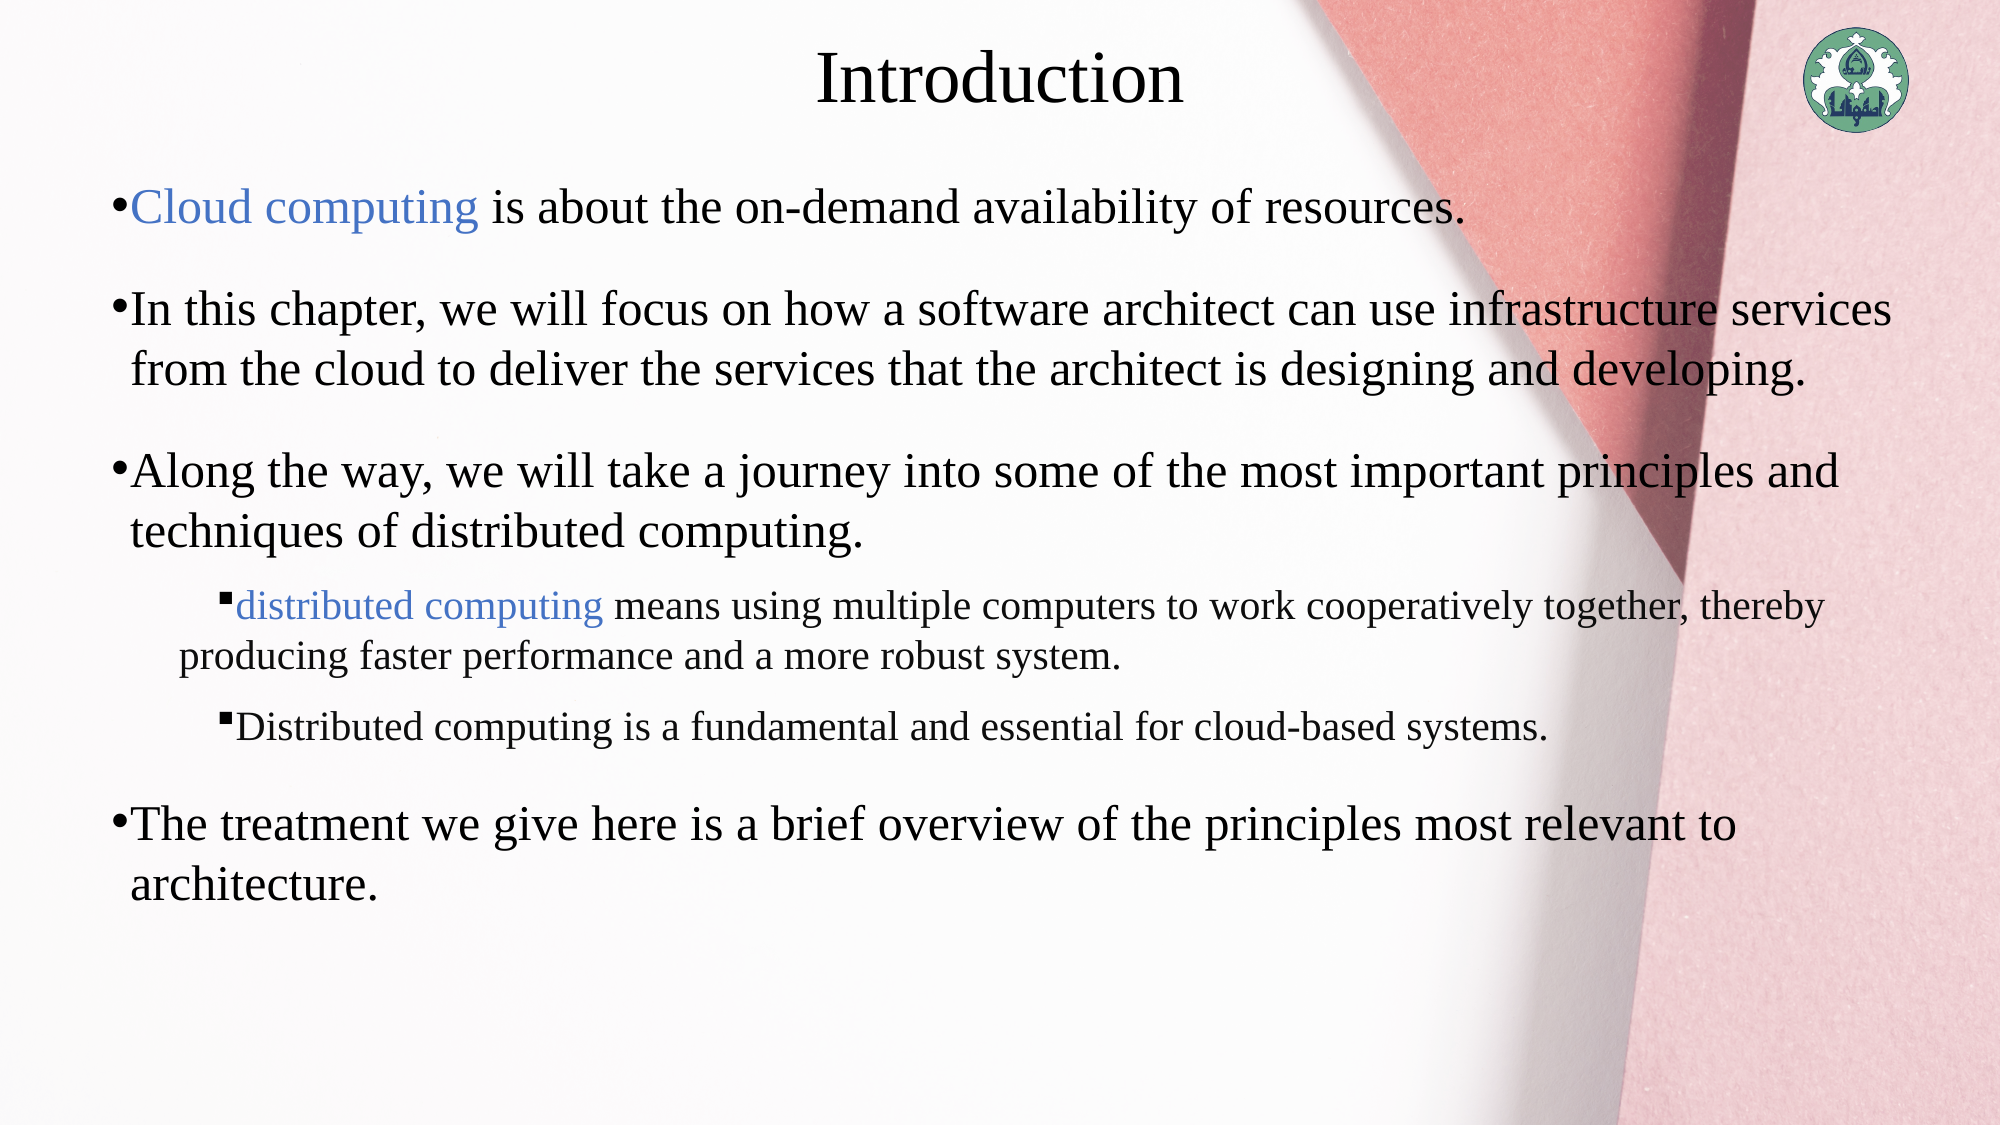

# Introduction
Cloud computing is about the on-demand availability of resources.
In this chapter, we will focus on how a software architect can use infrastructure services from the cloud to deliver the services that the architect is designing and developing.
Along the way, we will take a journey into some of the most important principles and techniques of distributed computing.
distributed computing means using multiple computers to work cooperatively together, thereby producing faster performance and a more robust system.
Distributed computing is a fundamental and essential for cloud-based systems.
The treatment we give here is a brief overview of the principles most relevant to architecture.